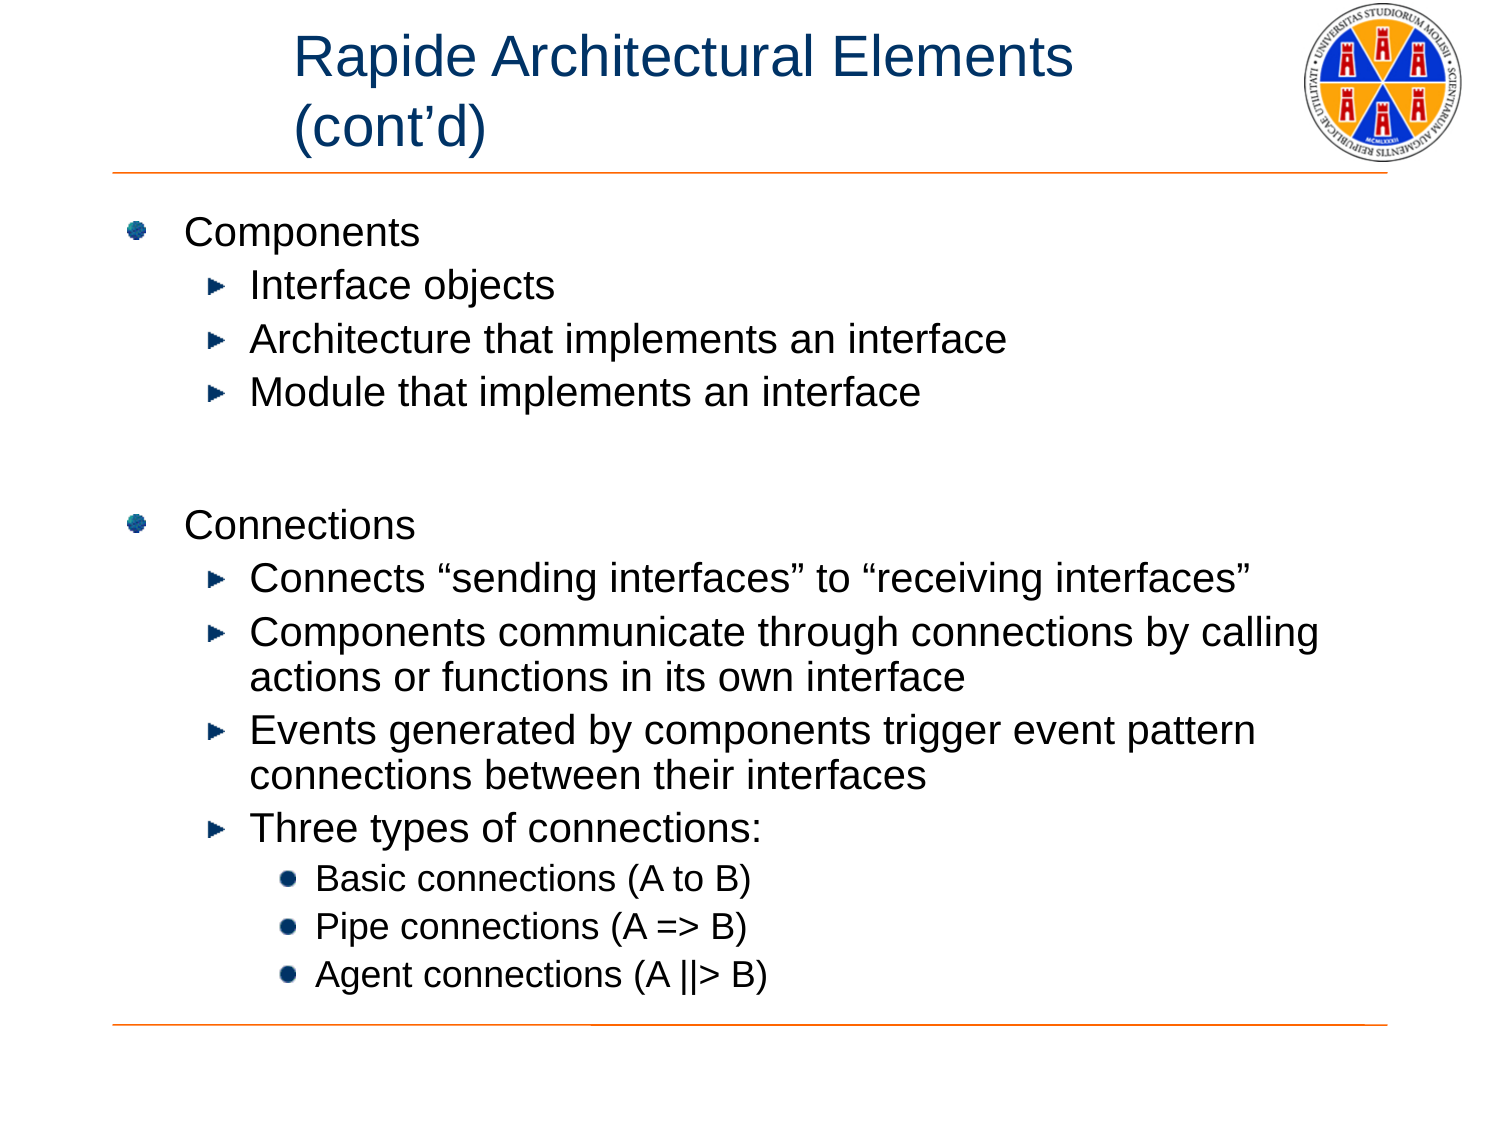

# Rapide Architectural Elements (cont’d)
Components
Interface objects
Architecture that implements an interface
Module that implements an interface

Connections
Connects “sending interfaces” to “receiving interfaces”
Components communicate through connections by calling actions or functions in its own interface
Events generated by components trigger event pattern connections between their interfaces
Three types of connections:
Basic connections (A to B)
Pipe connections (A => B)
Agent connections (A ||> B)